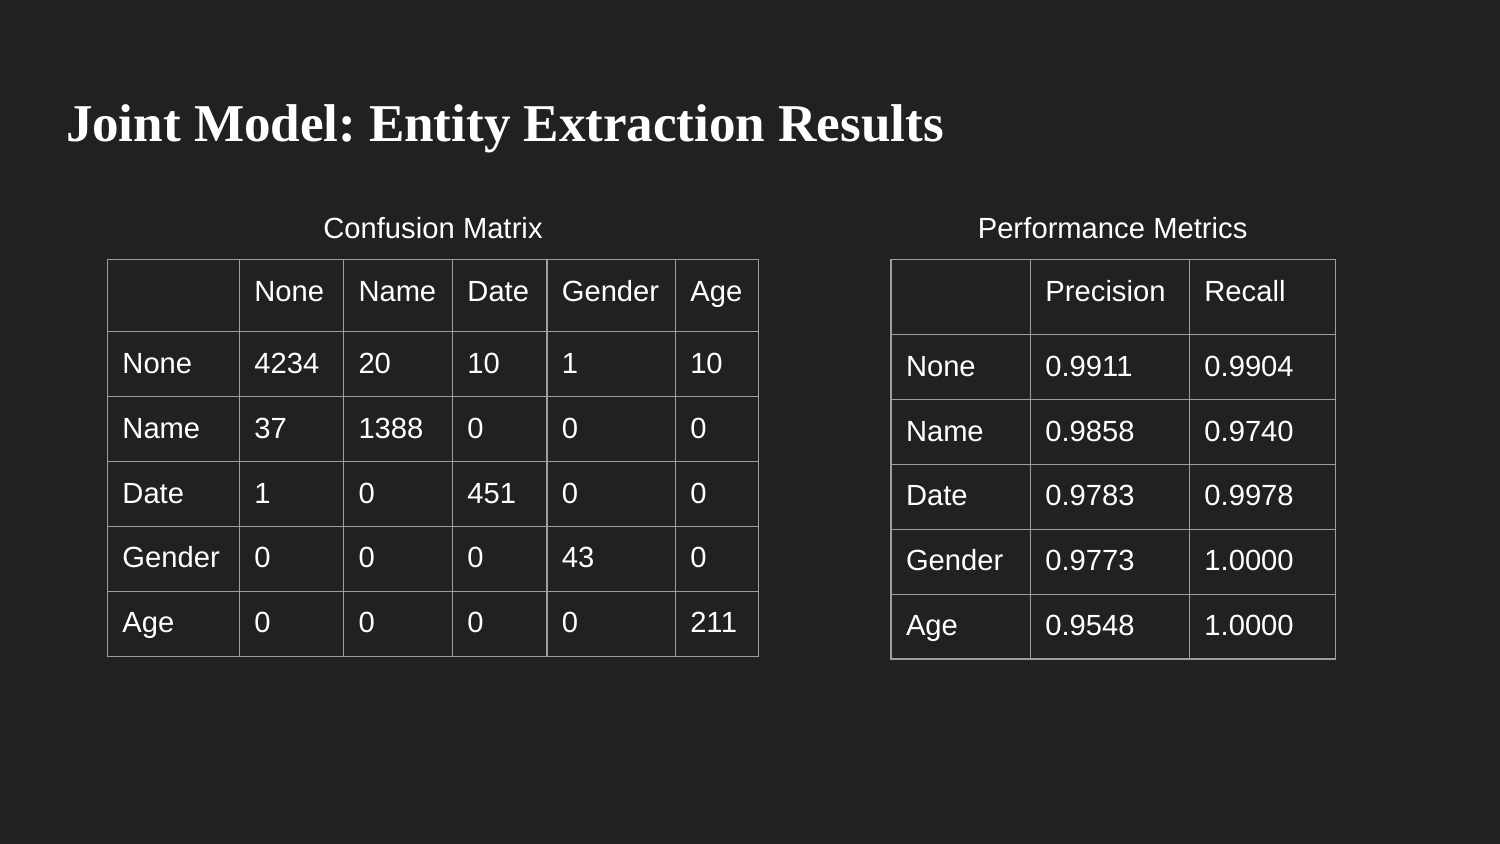

# Joint Model: Entity Extraction Results
Confusion Matrix
Performance Metrics
|  | None | Name | Date | Gender | Age |
| --- | --- | --- | --- | --- | --- |
| None | 4234 | 20 | 10 | 1 | 10 |
| Name | 37 | 1388 | 0 | 0 | 0 |
| Date | 1 | 0 | 451 | 0 | 0 |
| Gender | 0 | 0 | 0 | 43 | 0 |
| Age | 0 | 0 | 0 | 0 | 211 |
|  | Precision | Recall |
| --- | --- | --- |
| None | 0.9911 | 0.9904 |
| Name | 0.9858 | 0.9740 |
| Date | 0.9783 | 0.9978 |
| Gender | 0.9773 | 1.0000 |
| Age | 0.9548 | 1.0000 |